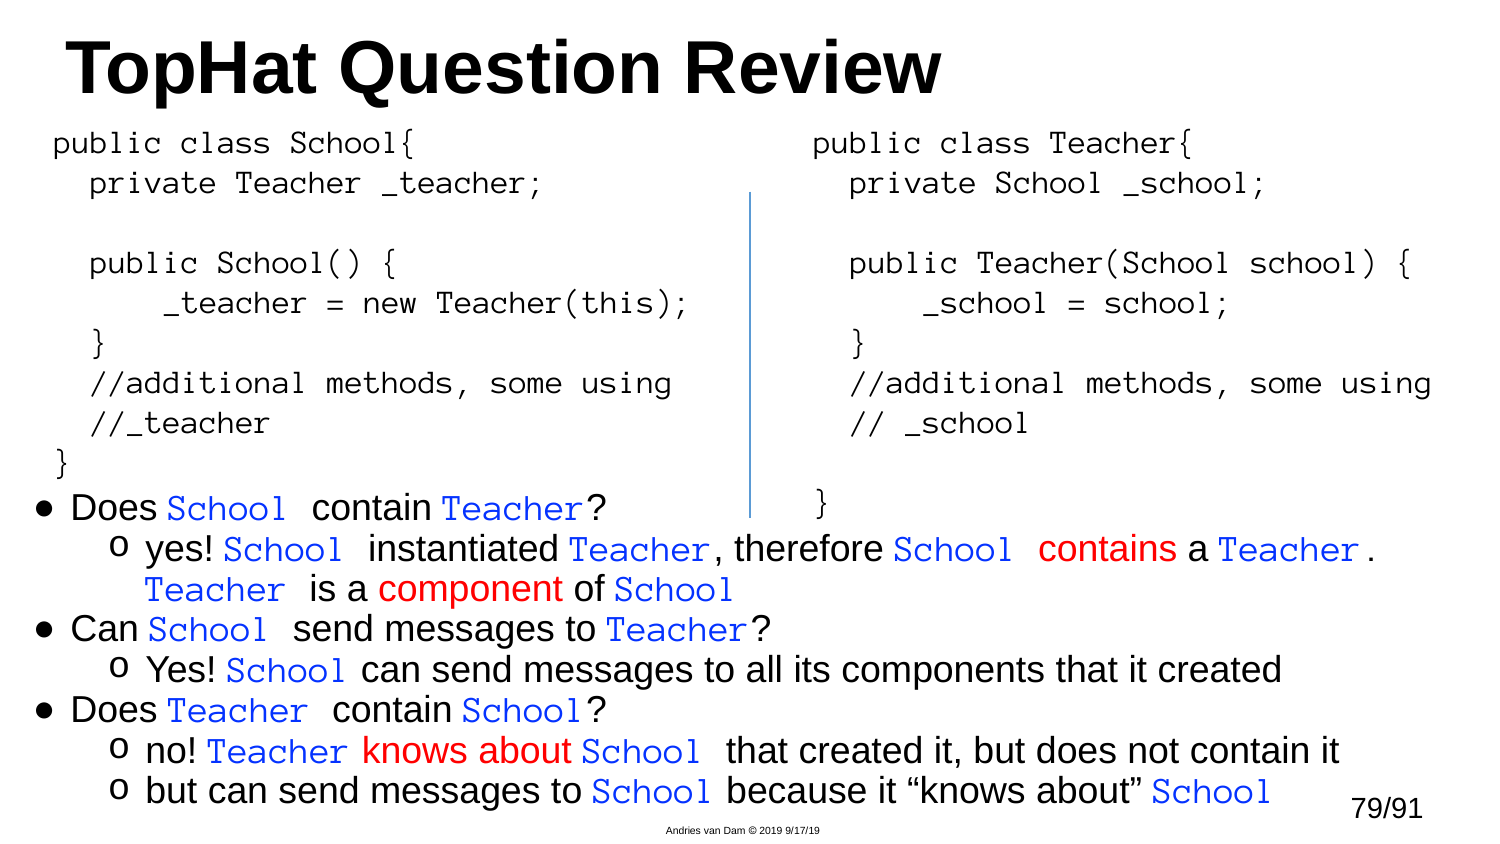

# TopHat Question Review
public class Teacher{
  private School _school;

  public Teacher(School school) {
      _school = school;
  }
  //additional methods, some using
  // _school

}
public class School{
  private Teacher _teacher;

  public School() {
      _teacher = new Teacher(this);
  }
  //additional methods, some using
  //_teacher
}
Does School contain Teacher?
yes! School instantiated Teacher, therefore School contains a Teacher. Teacher is a component of School
Can School send messages to Teacher?
Yes! School can send messages to all its components that it created
Does Teacher contain School?
no! Teacher knows about School that created it, but does not contain it
but can send messages to School because it “knows about” School